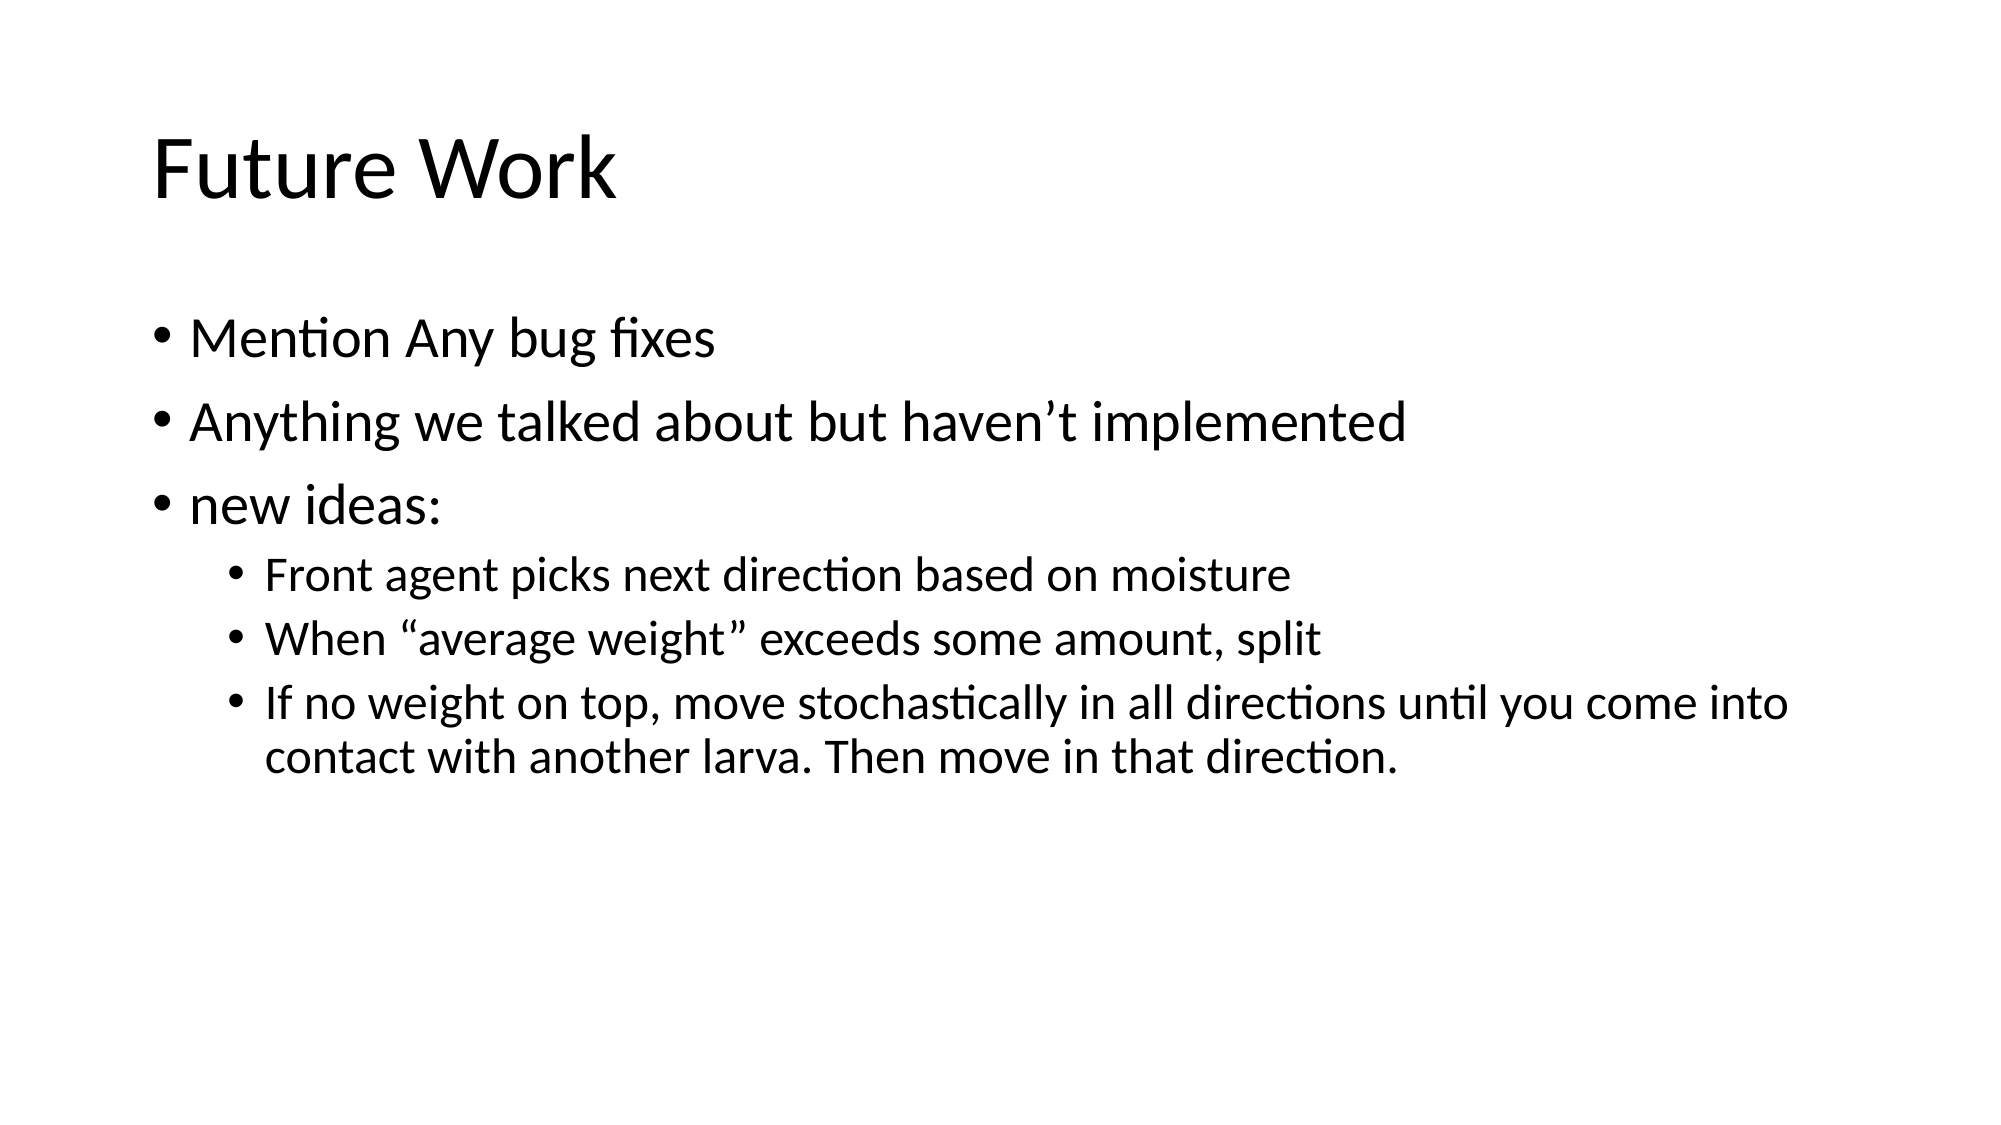

# Future Work
Mention Any bug fixes
Anything we talked about but haven’t implemented
new ideas:
Front agent picks next direction based on moisture
When “average weight” exceeds some amount, split
If no weight on top, move stochastically in all directions until you come into contact with another larva. Then move in that direction.